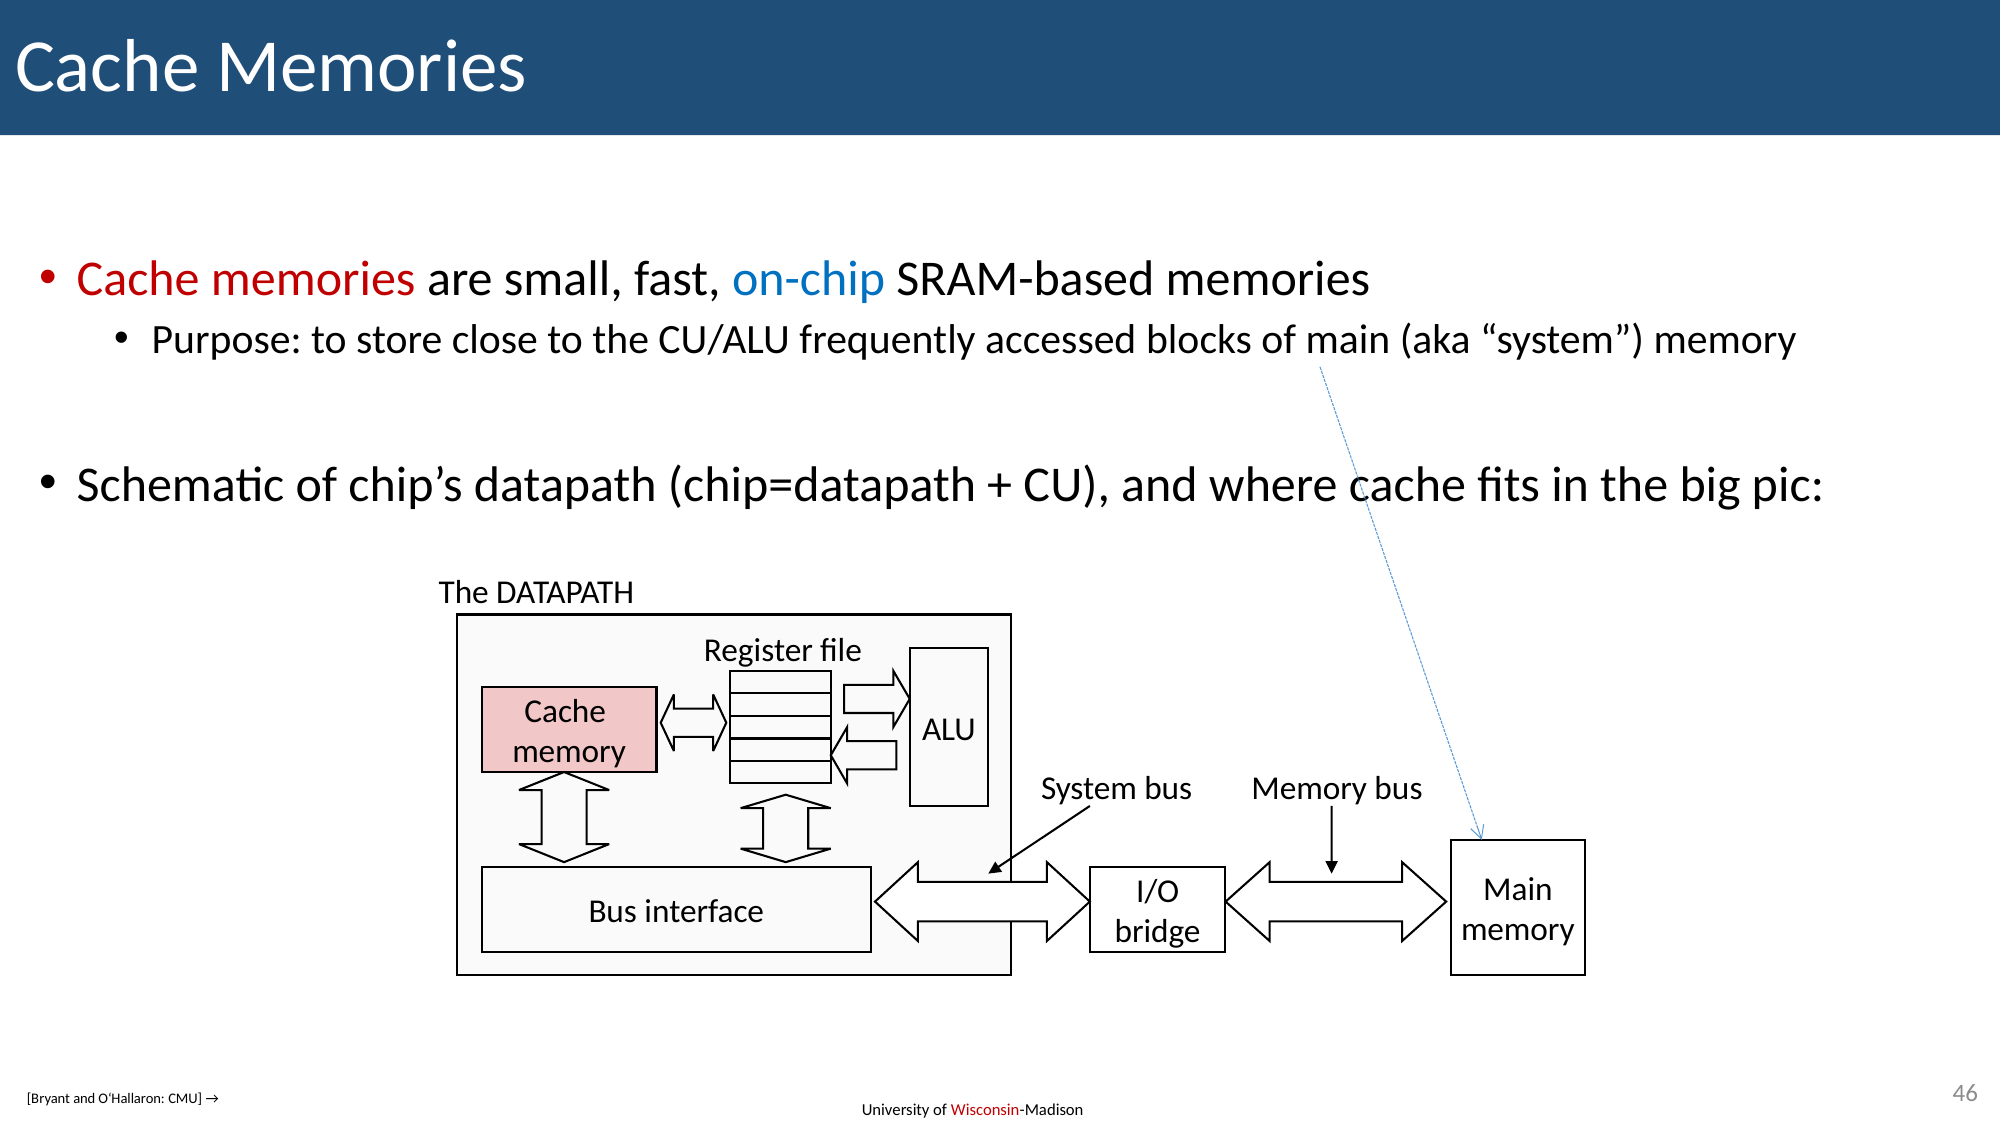

# Cache Memories
Cache memories are small, fast, on-chip SRAM-based memories
Purpose: to store close to the CU/ALU frequently accessed blocks of main (aka “system”) memory

Schematic of chip’s datapath (chip=datapath + CU), and where cache fits in the big pic:
The DATAPATH

Register file
ALU

Cache
memory

System bus
Memory bus

Main
memory

Bus interface
I/O
bridge
46
[Bryant and O‘Hallaron: CMU] →